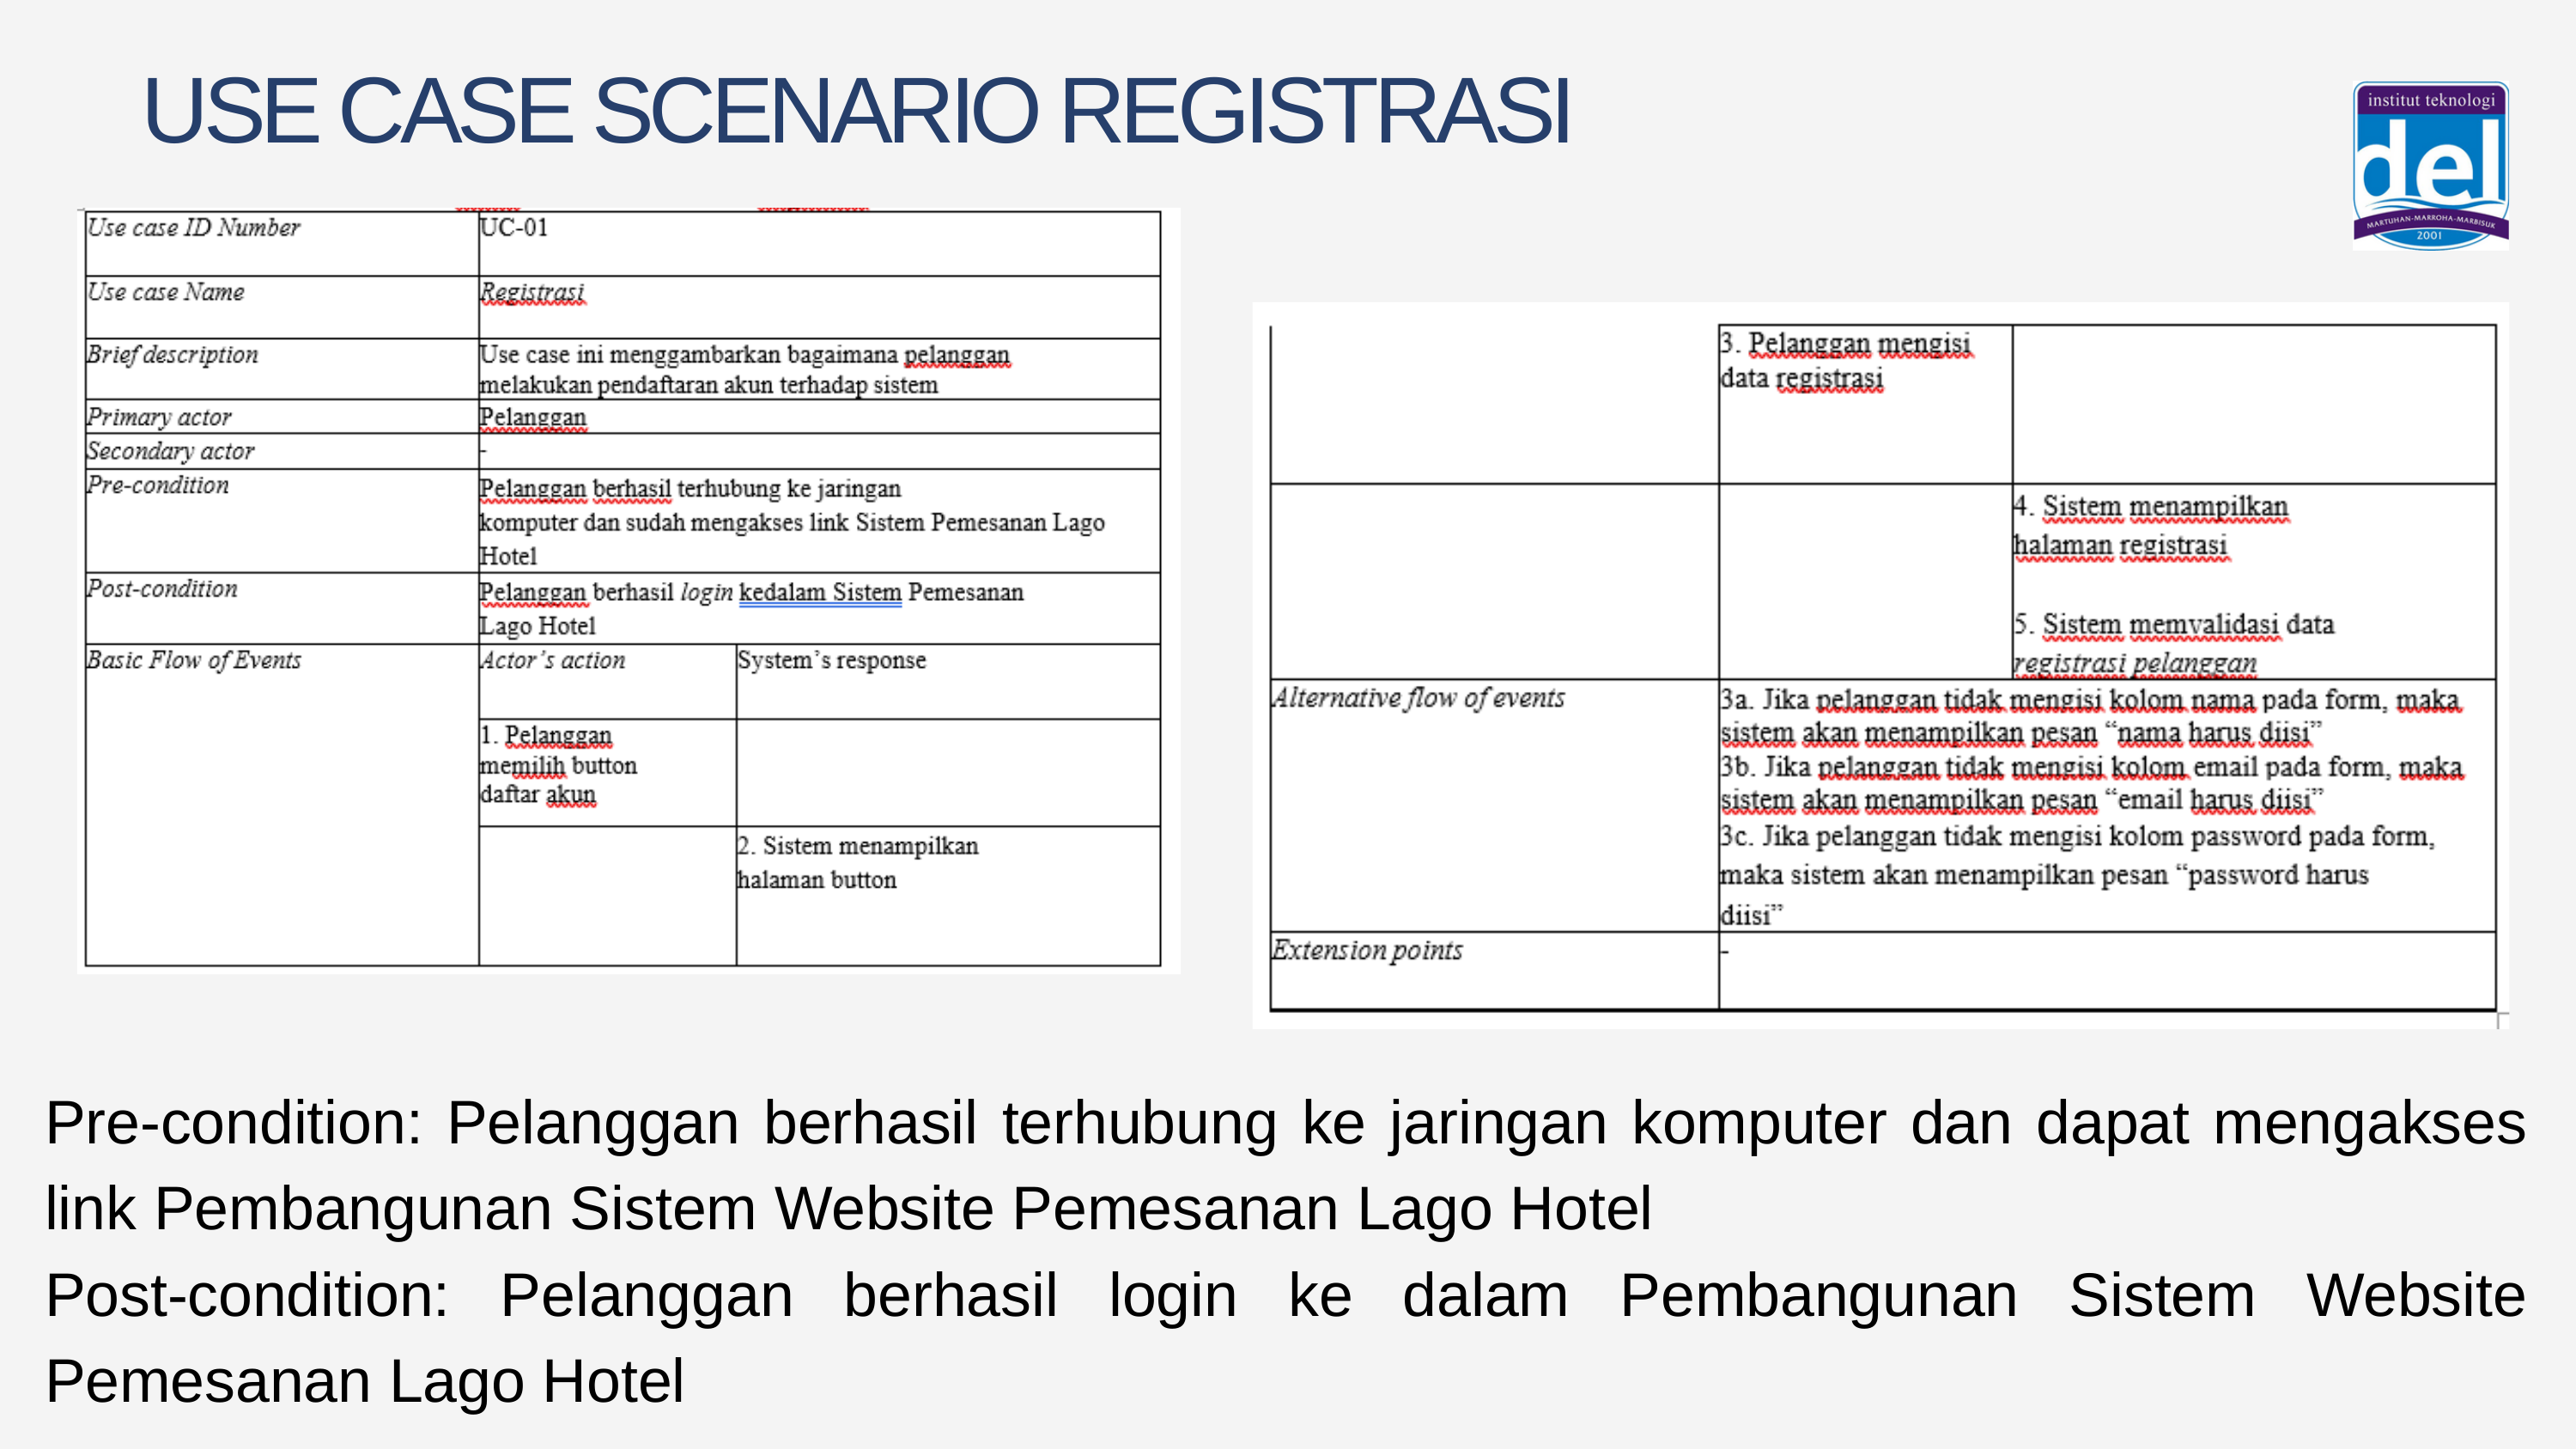

USE CASE SCENARIO REGISTRASI

Pre-condition: Pelanggan berhasil terhubung ke jaringan komputer dan dapat mengakses link Pembangunan Sistem Website Pemesanan Lago Hotel
Post-condition: Pelanggan berhasil login ke dalam Pembangunan Sistem Website Pemesanan Lago Hotel